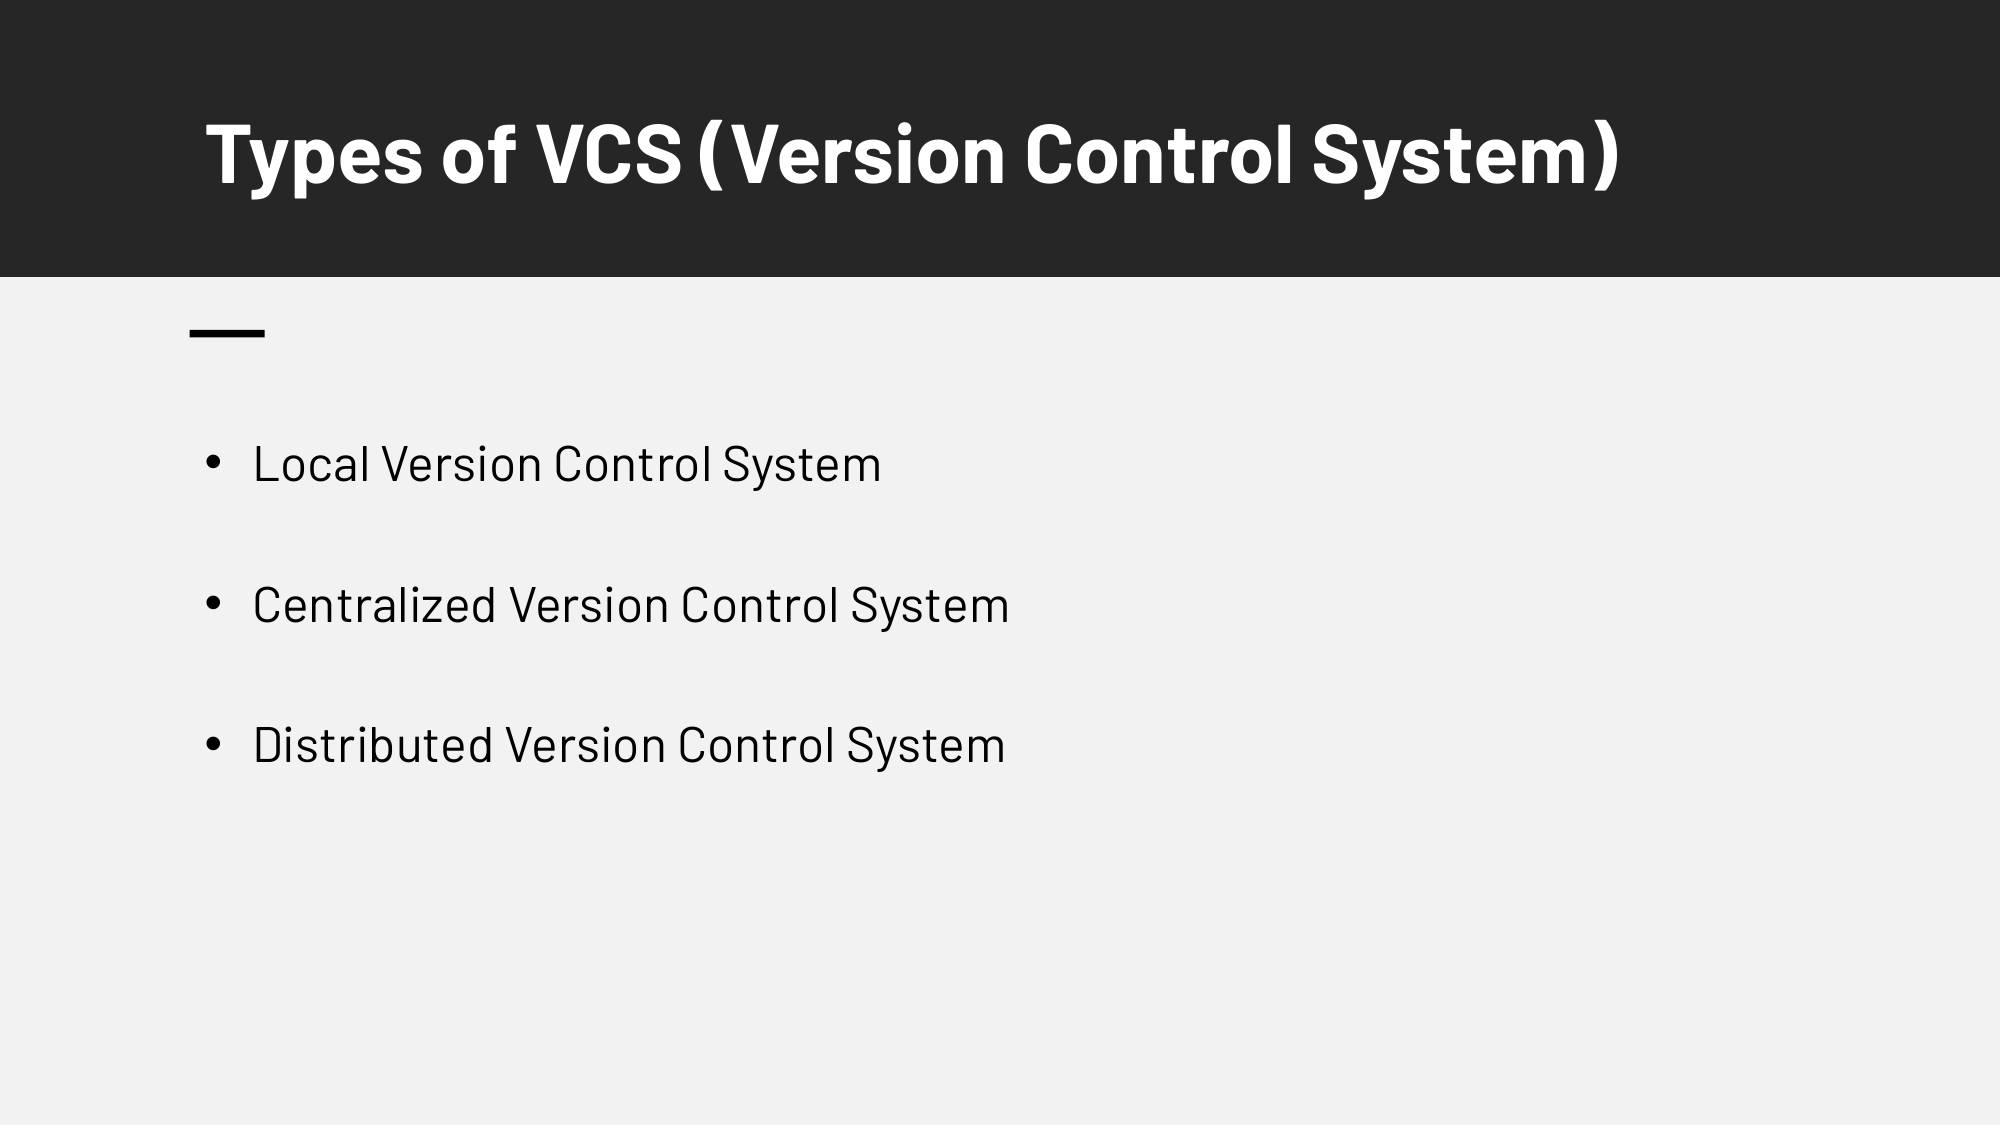

# Types of VCS (Version Control System)

 Local Version Control System
 Centralized Version Control System
 Distributed Version Control System